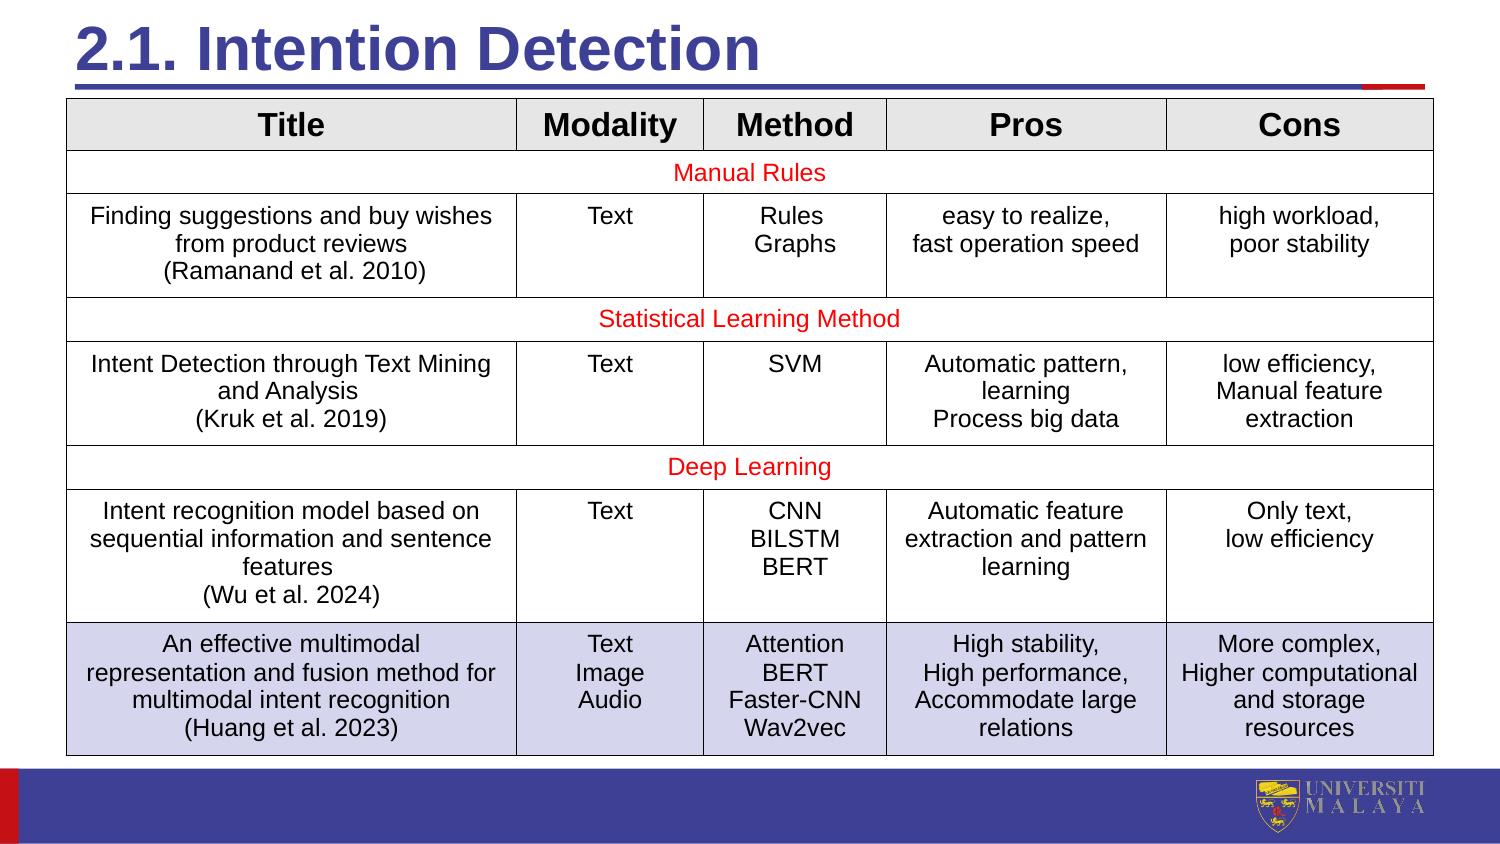

# 2.1. Intention Detection
| Title | Modality | Method | Pros | Cons |
| --- | --- | --- | --- | --- |
| Manual Rules |  |  |  |  |
| Finding suggestions and buy wishes from product reviews (Ramanand et al. 2010) | Text | Rules Graphs | easy to realize, fast operation speed | high workload, poor stability |
| Statistical Learning Method |  |  |  |  |
| Intent Detection through Text Mining and Analysis (Kruk et al. 2019) | Text | SVM | Automatic pattern, learning Process big data | low efficiency, Manual feature extraction |
| Deep Learning |  |  |  |  |
| Intent recognition model based on sequential information and sentence features (Wu et al. 2024) | Text | CNN BILSTM BERT | Automatic feature extraction and pattern learning | Only text, low efficiency |
| An effective multimodal representation and fusion method for multimodal intent recognition (Huang et al. 2023) | Text Image Audio | Attention BERT Faster-CNN Wav2vec | High stability, High performance, Accommodate large relations | More complex, Higher computational and storage resources |